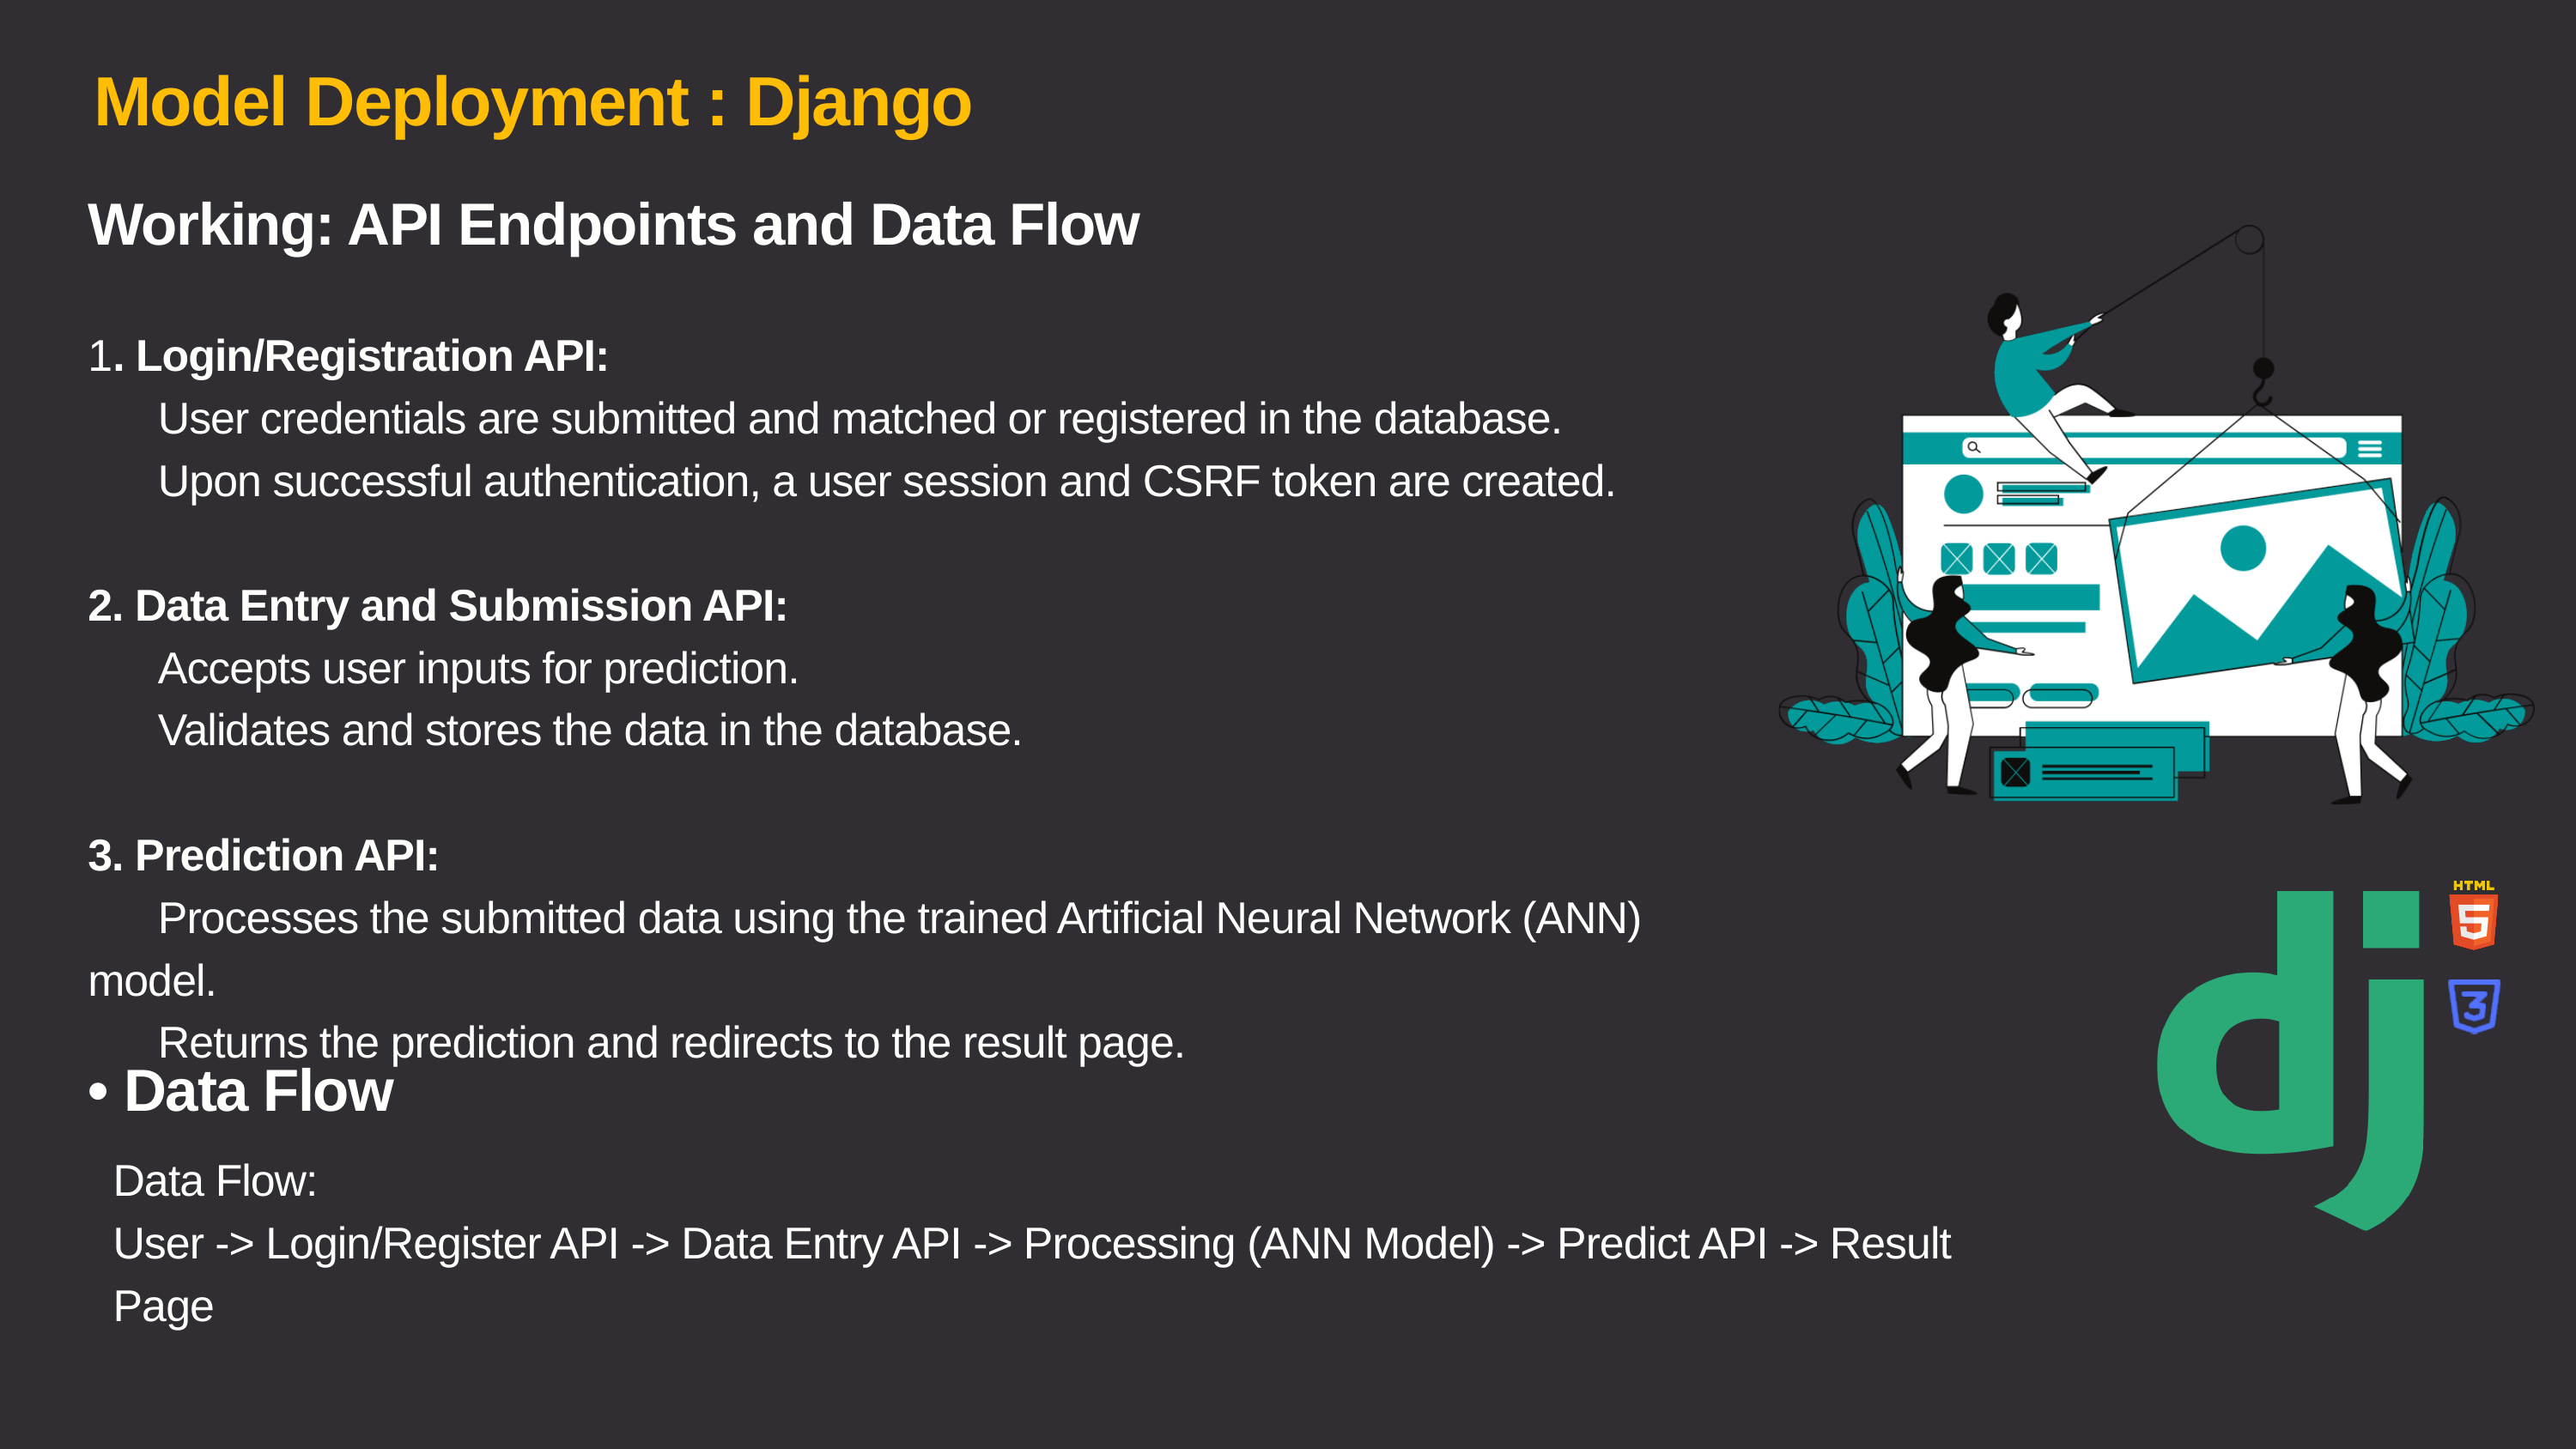

Model Deployment : Django
Working: API Endpoints and Data Flow

1. Login/Registration API:
      User credentials are submitted and matched or registered in the database.
      Upon successful authentication, a user session and CSRF token are created.

2. Data Entry and Submission API:
      Accepts user inputs for prediction.
      Validates and stores the data in the database.

3. Prediction API:
      Processes the submitted data using the trained Artificial Neural Network (ANN) model.
      Returns the prediction and redirects to the result page.

• Data Flow
Data Flow:
User -> Login/Register API -> Data Entry API -> Processing (ANN Model) -> Predict API -> Result Page